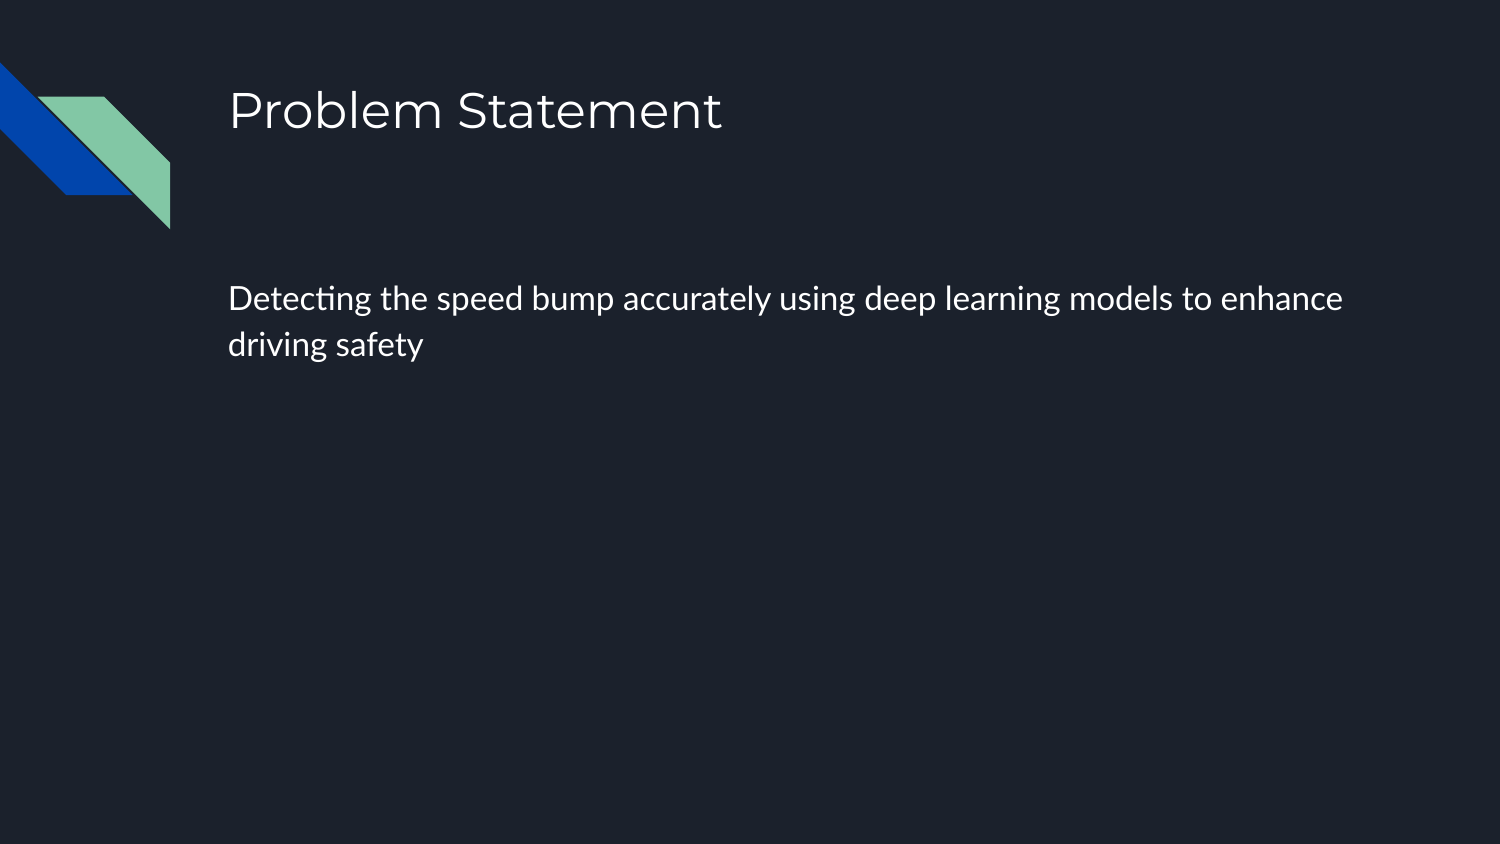

# Problem Statement
Detecting the speed bump accurately using deep learning models to enhance driving safety